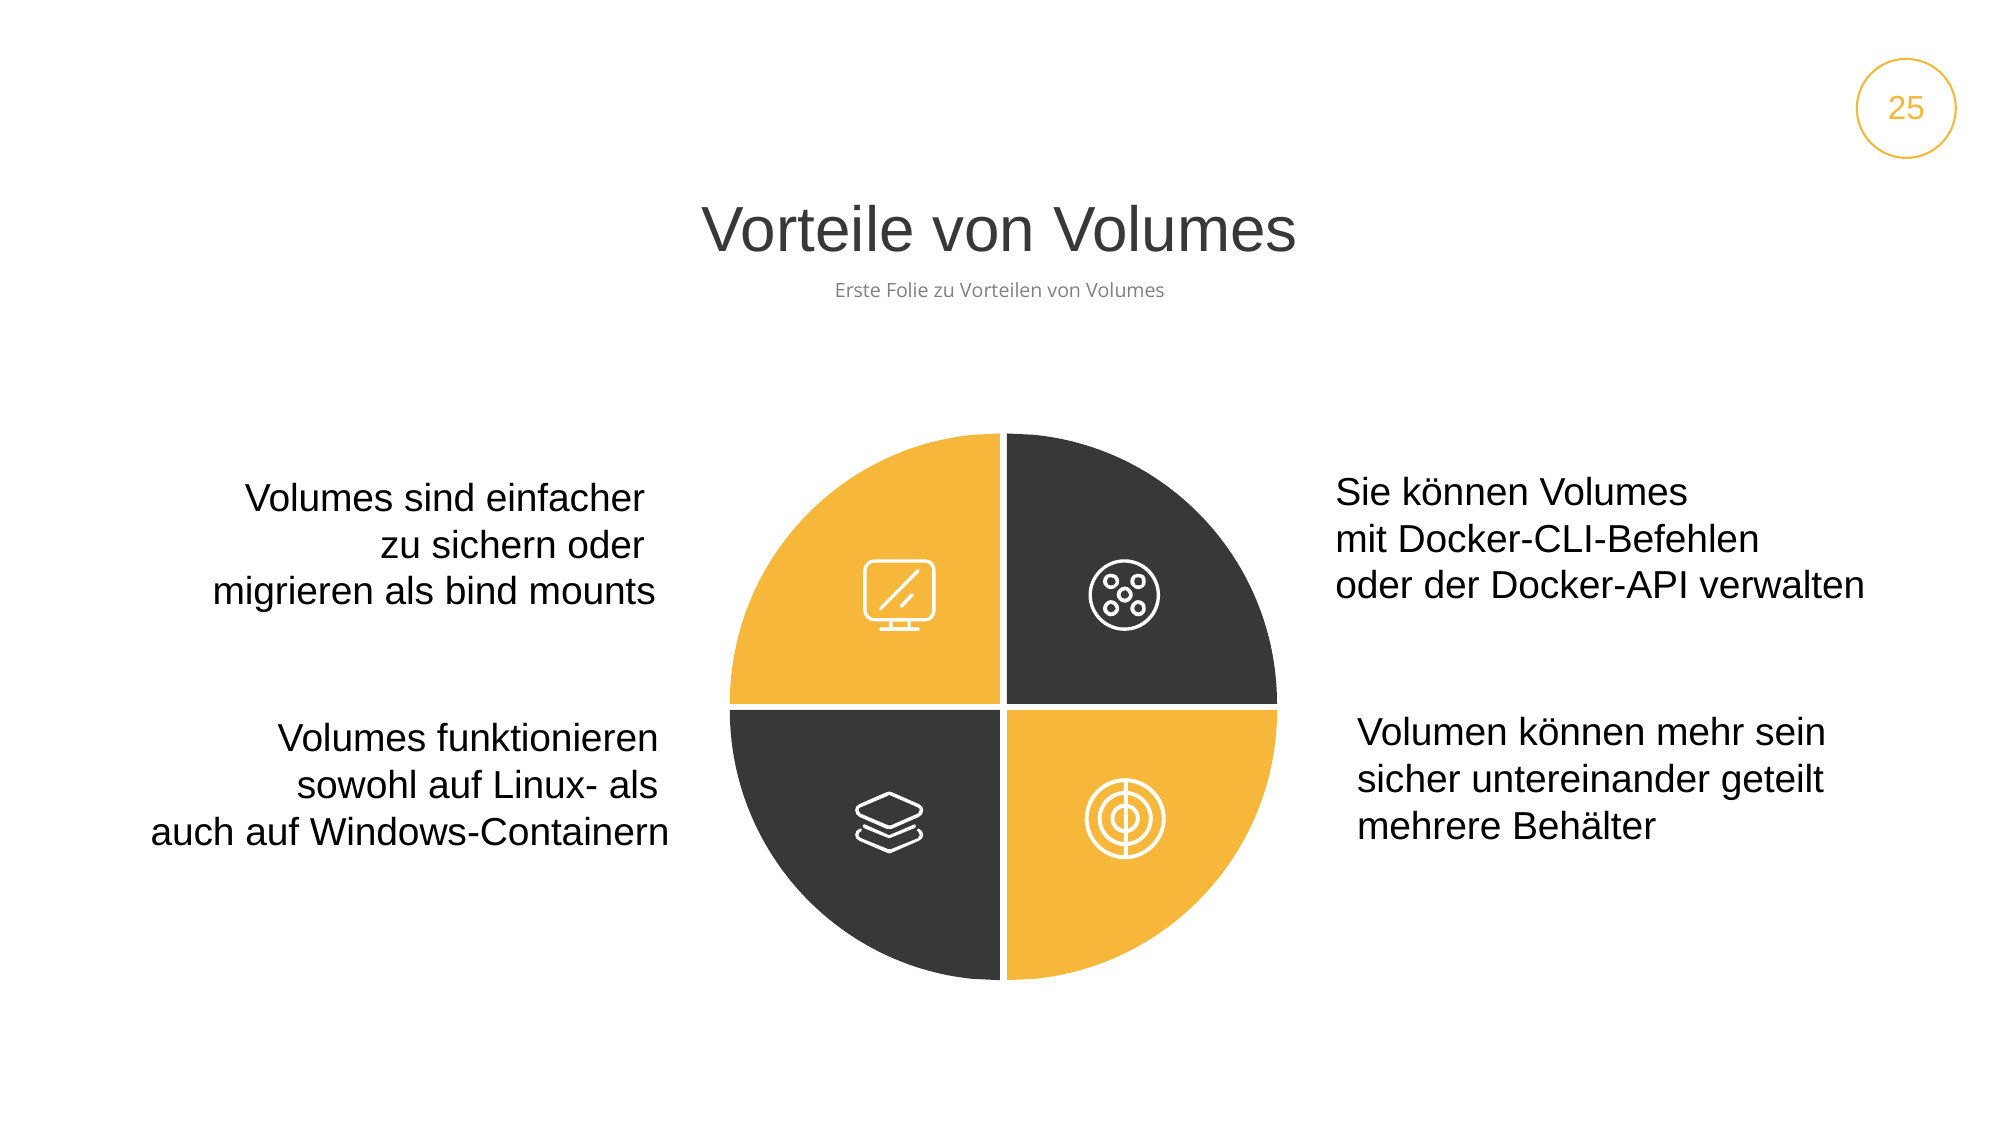

25
Vorteile von Volumes
Erste Folie zu Vorteilen von Volumes

Sie können Volumes
mit Docker-CLI-Befehlen
oder der Docker-API verwalten
Volumes sind einfacher
zu sichern oder
migrieren als bind mounts
Volumen können mehr sein
sicher untereinander geteilt
mehrere Behälter
Volumes funktionieren
sowohl auf Linux- als
auch auf Windows-Containern